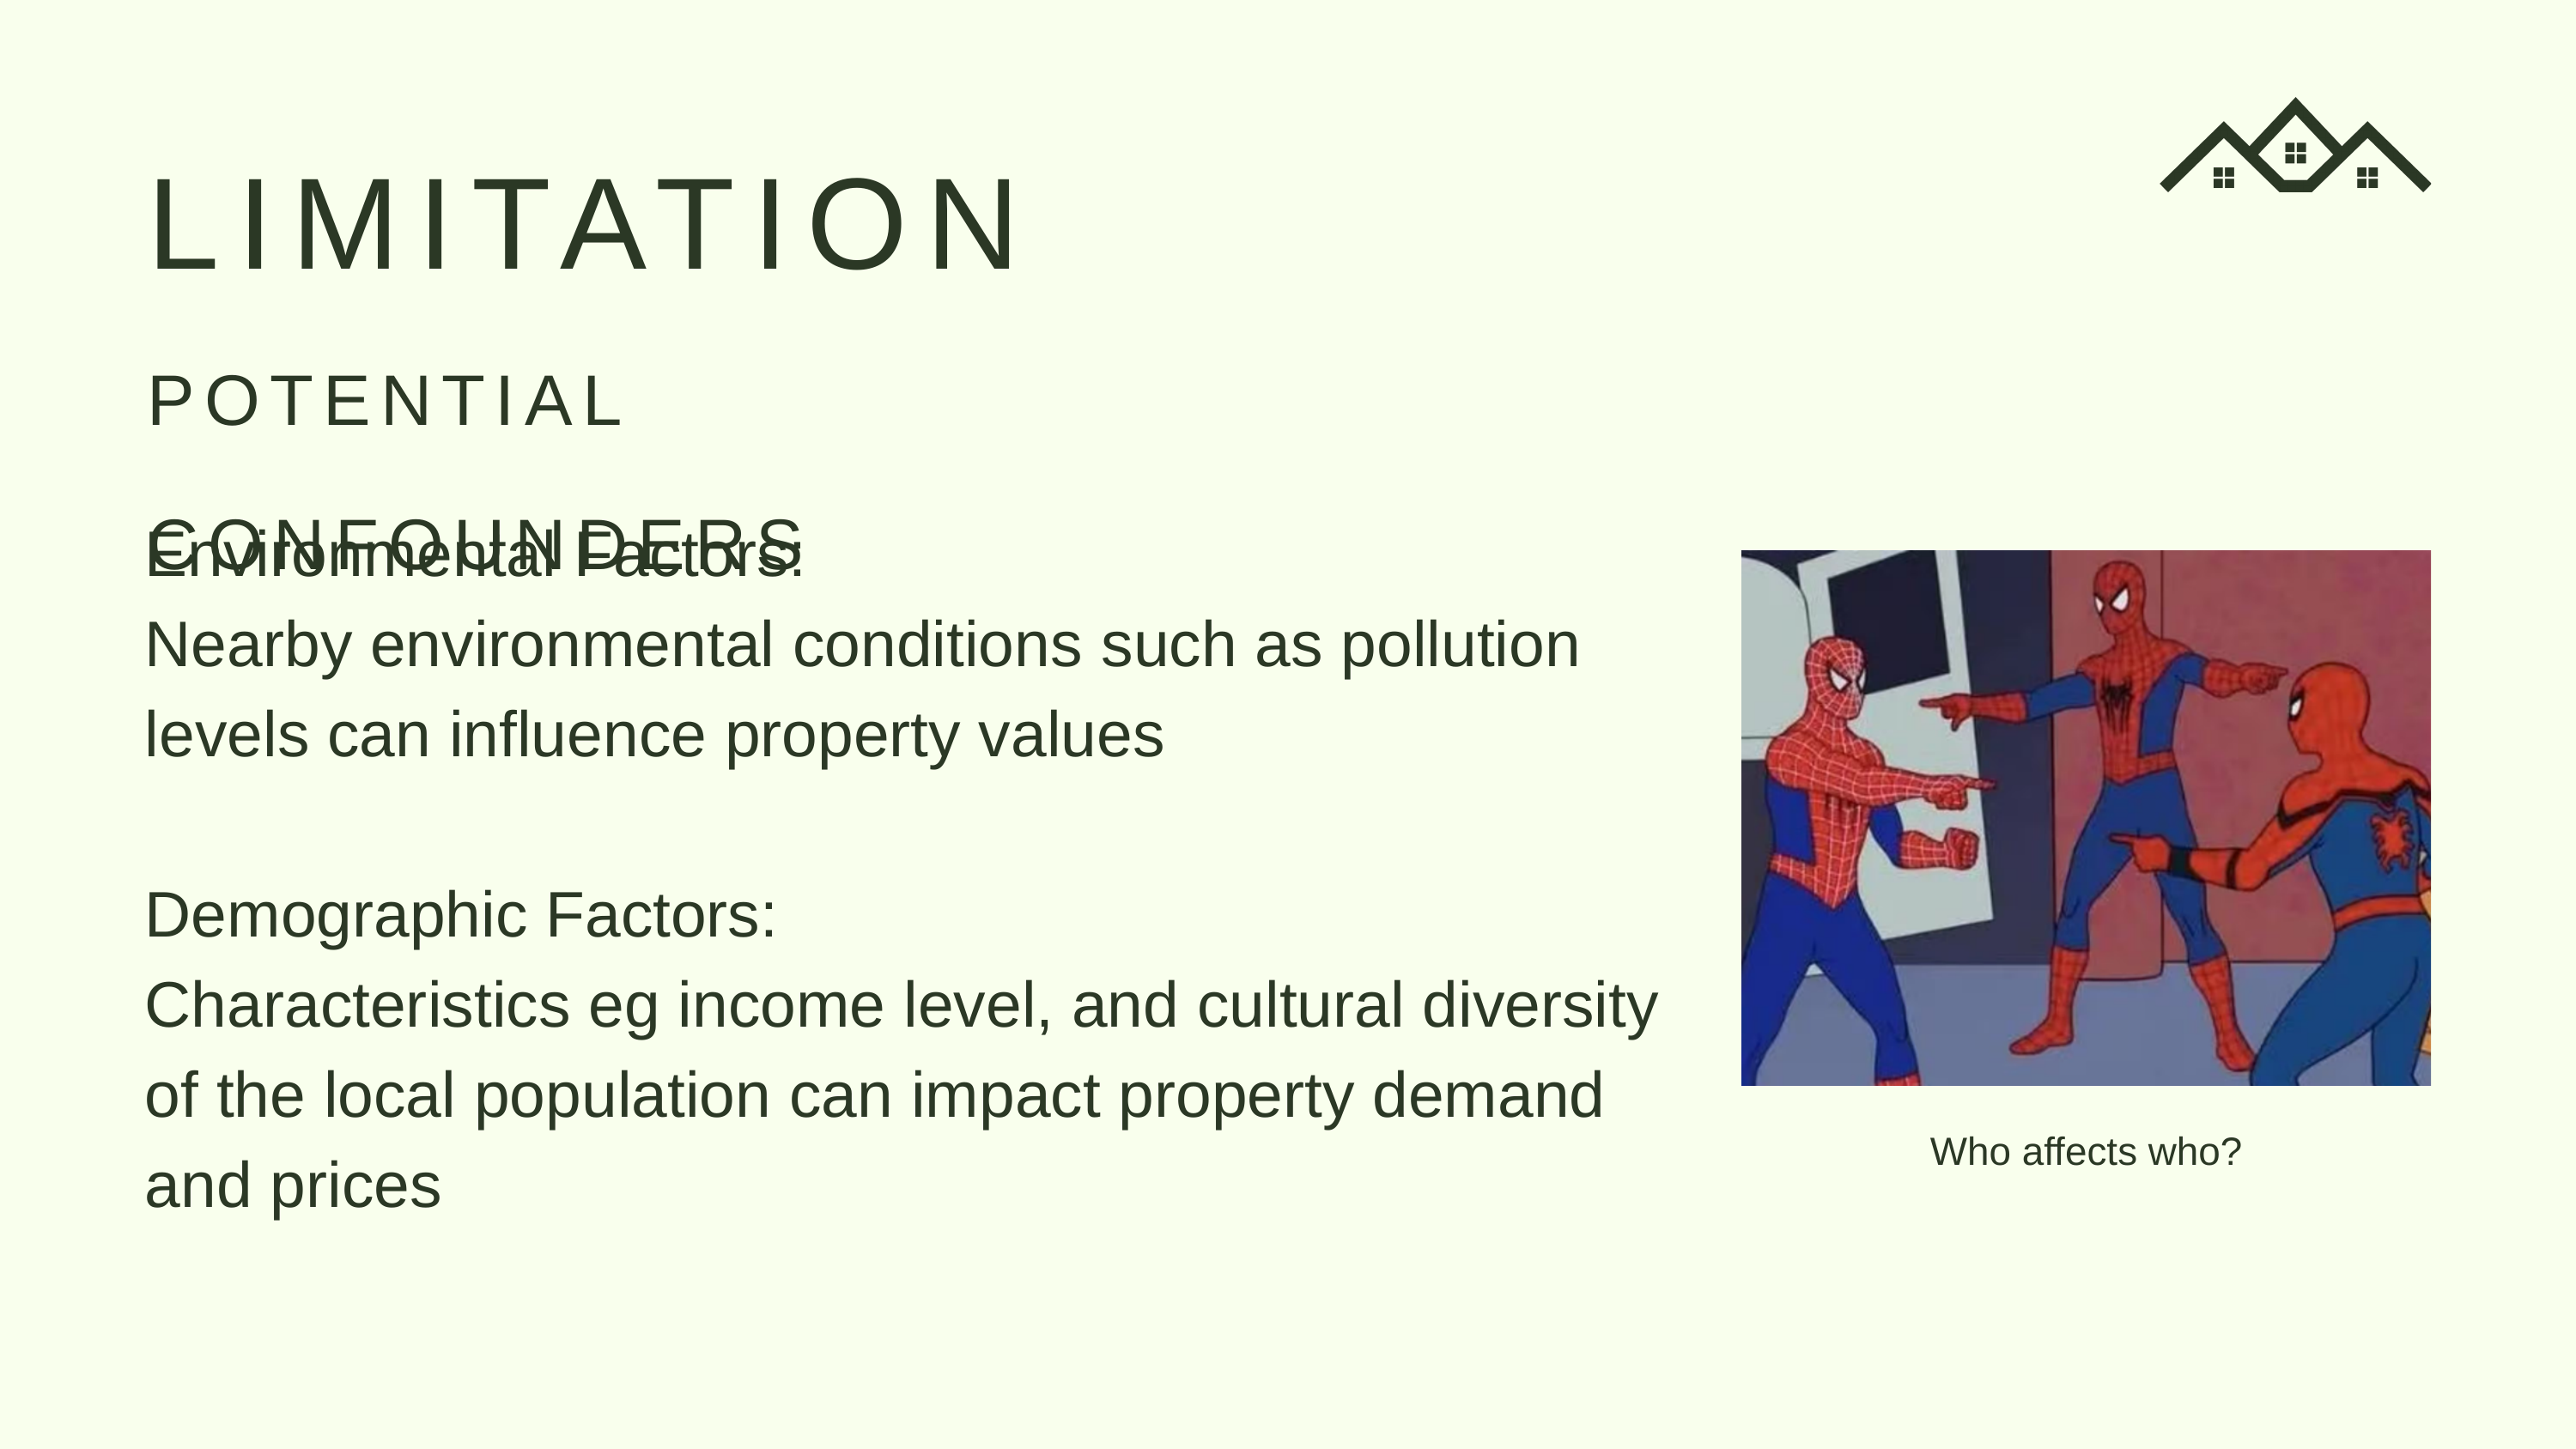

LIMITATION
POTENTIAL CONFOUNDERS
Environmental Factors:
Nearby environmental conditions such as pollution levels can influence property values

Demographic Factors:
Characteristics eg income level, and cultural diversity of the local population can impact property demand and prices

Who affects who?